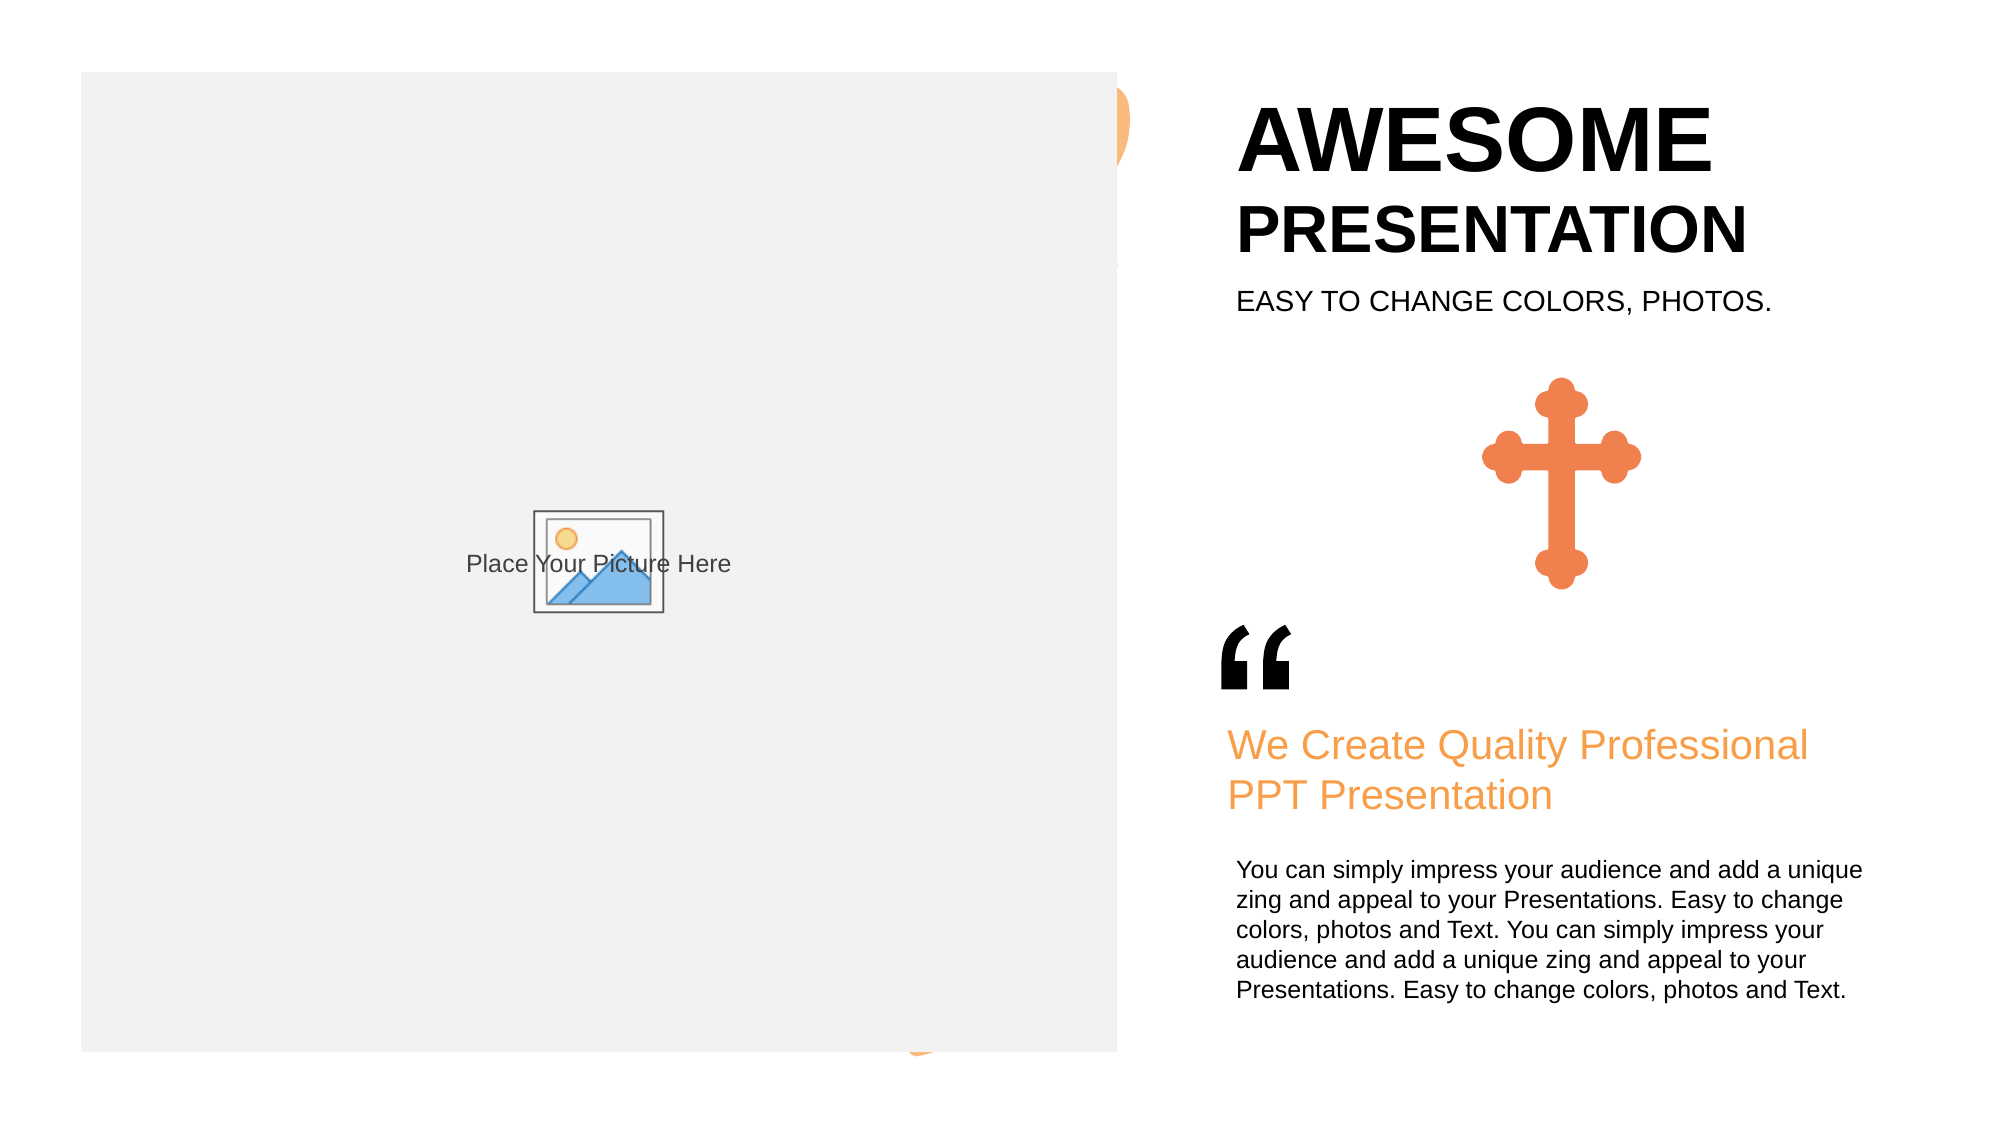

AWESOME

PRESENTATION
EASY TO CHANGE COLORS, PHOTOS.

We Create Quality Professional
PPT Presentation
You can simply impress your audience and add a unique zing and appeal to your Presentations. Easy to change colors, photos and Text. You can simply impress your audience and add a unique zing and appeal to your Presentations. Easy to change colors, photos and Text.